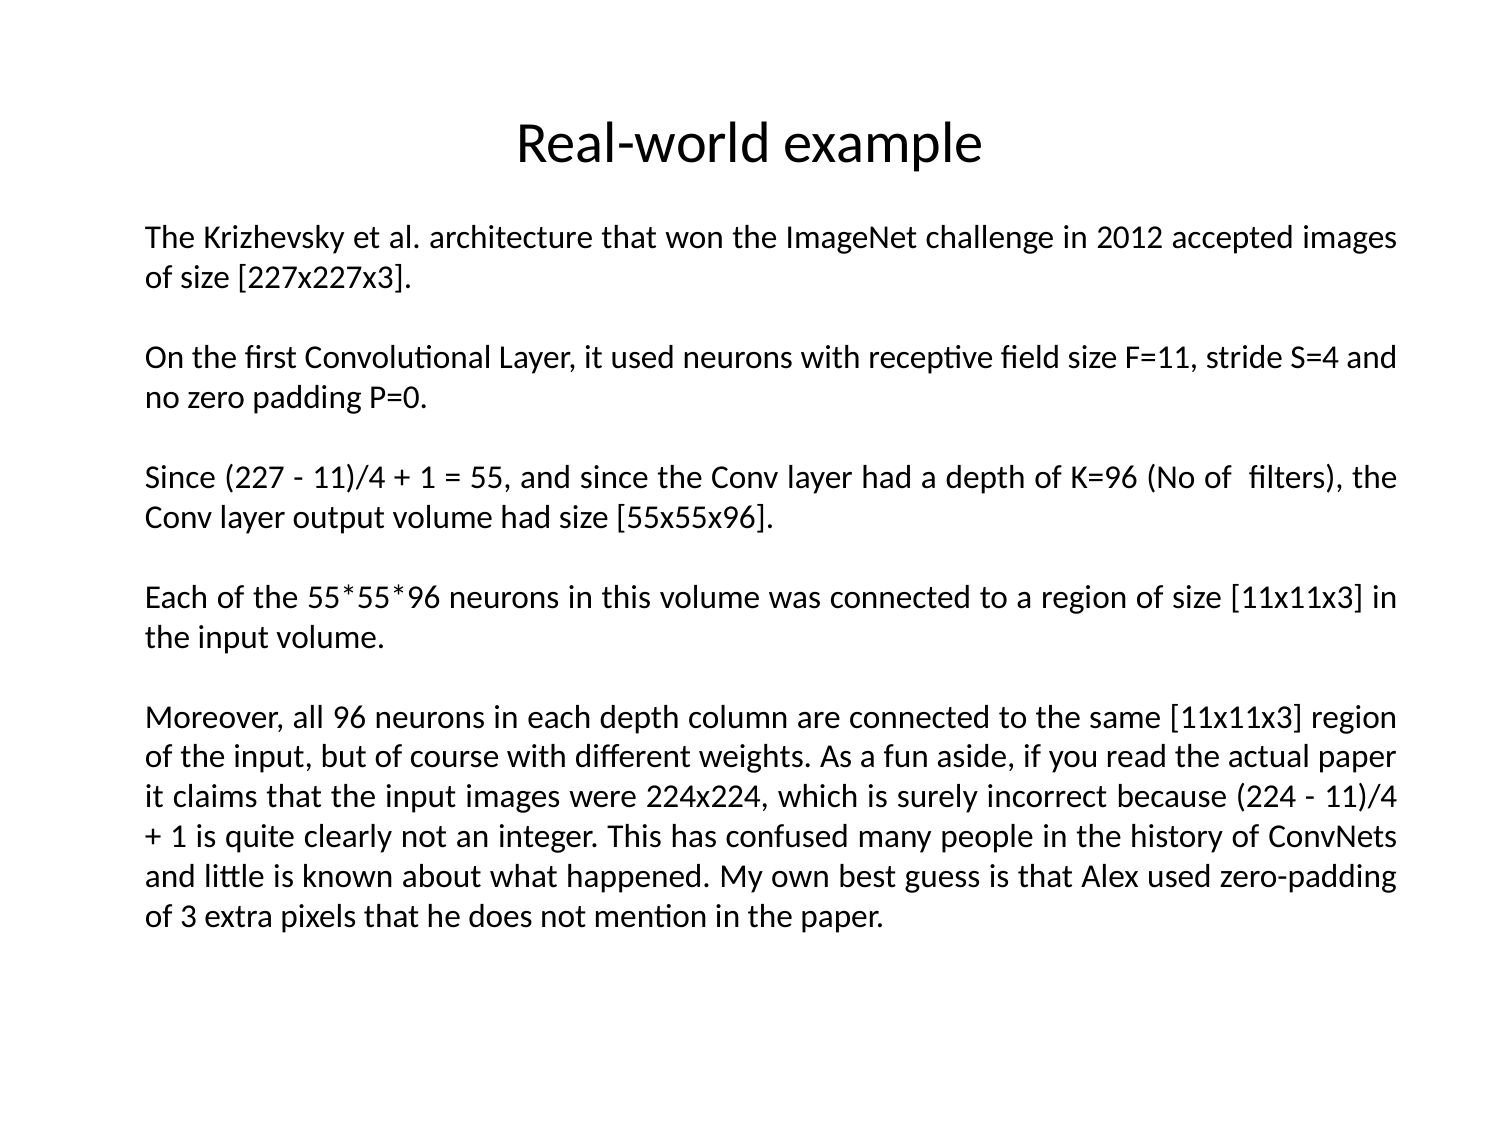

# Real-world example
The Krizhevsky et al. architecture that won the ImageNet challenge in 2012 accepted images of size [227x227x3].

On the first Convolutional Layer, it used neurons with receptive field size F=11, stride S=4 and no zero padding P=0.

Since (227 - 11)/4 + 1 = 55, and since the Conv layer had a depth of K=96 (No of  filters), the Conv layer output volume had size [55x55x96].

Each of the 55*55*96 neurons in this volume was connected to a region of size [11x11x3] in the input volume.

Moreover, all 96 neurons in each depth column are connected to the same [11x11x3] region of the input, but of course with different weights. As a fun aside, if you read the actual paper it claims that the input images were 224x224, which is surely incorrect because (224 - 11)/4 + 1 is quite clearly not an integer. This has confused many people in the history of ConvNets and little is known about what happened. My own best guess is that Alex used zero-padding of 3 extra pixels that he does not mention in the paper.